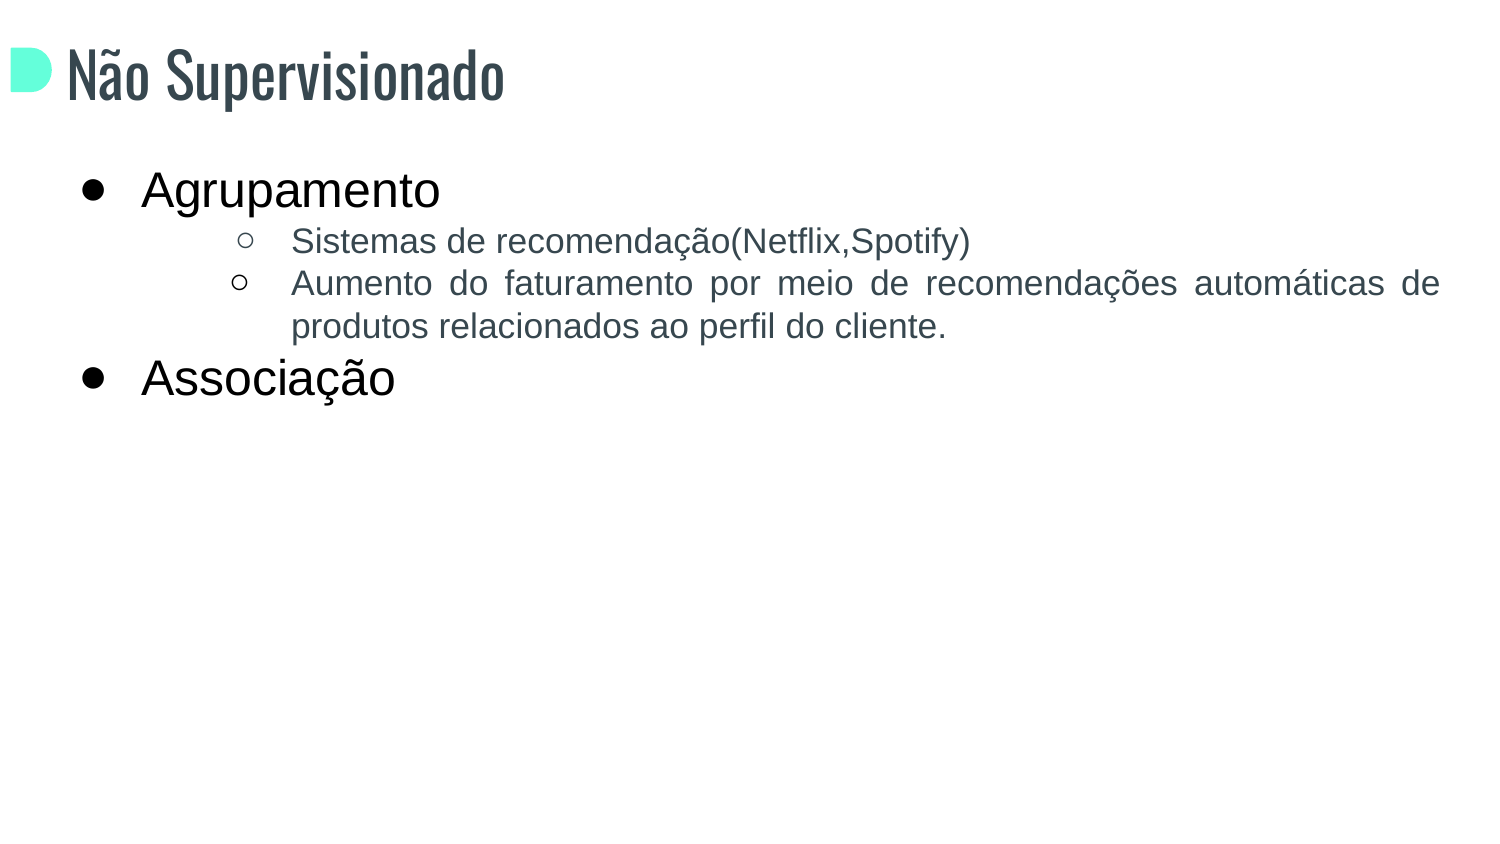

# Não Supervisionado

Agrupamento
Sistemas de recomendação(Netflix,Spotify)
Aumento do faturamento por meio de recomendações automáticas de produtos relacionados ao perfil do cliente.
Associação